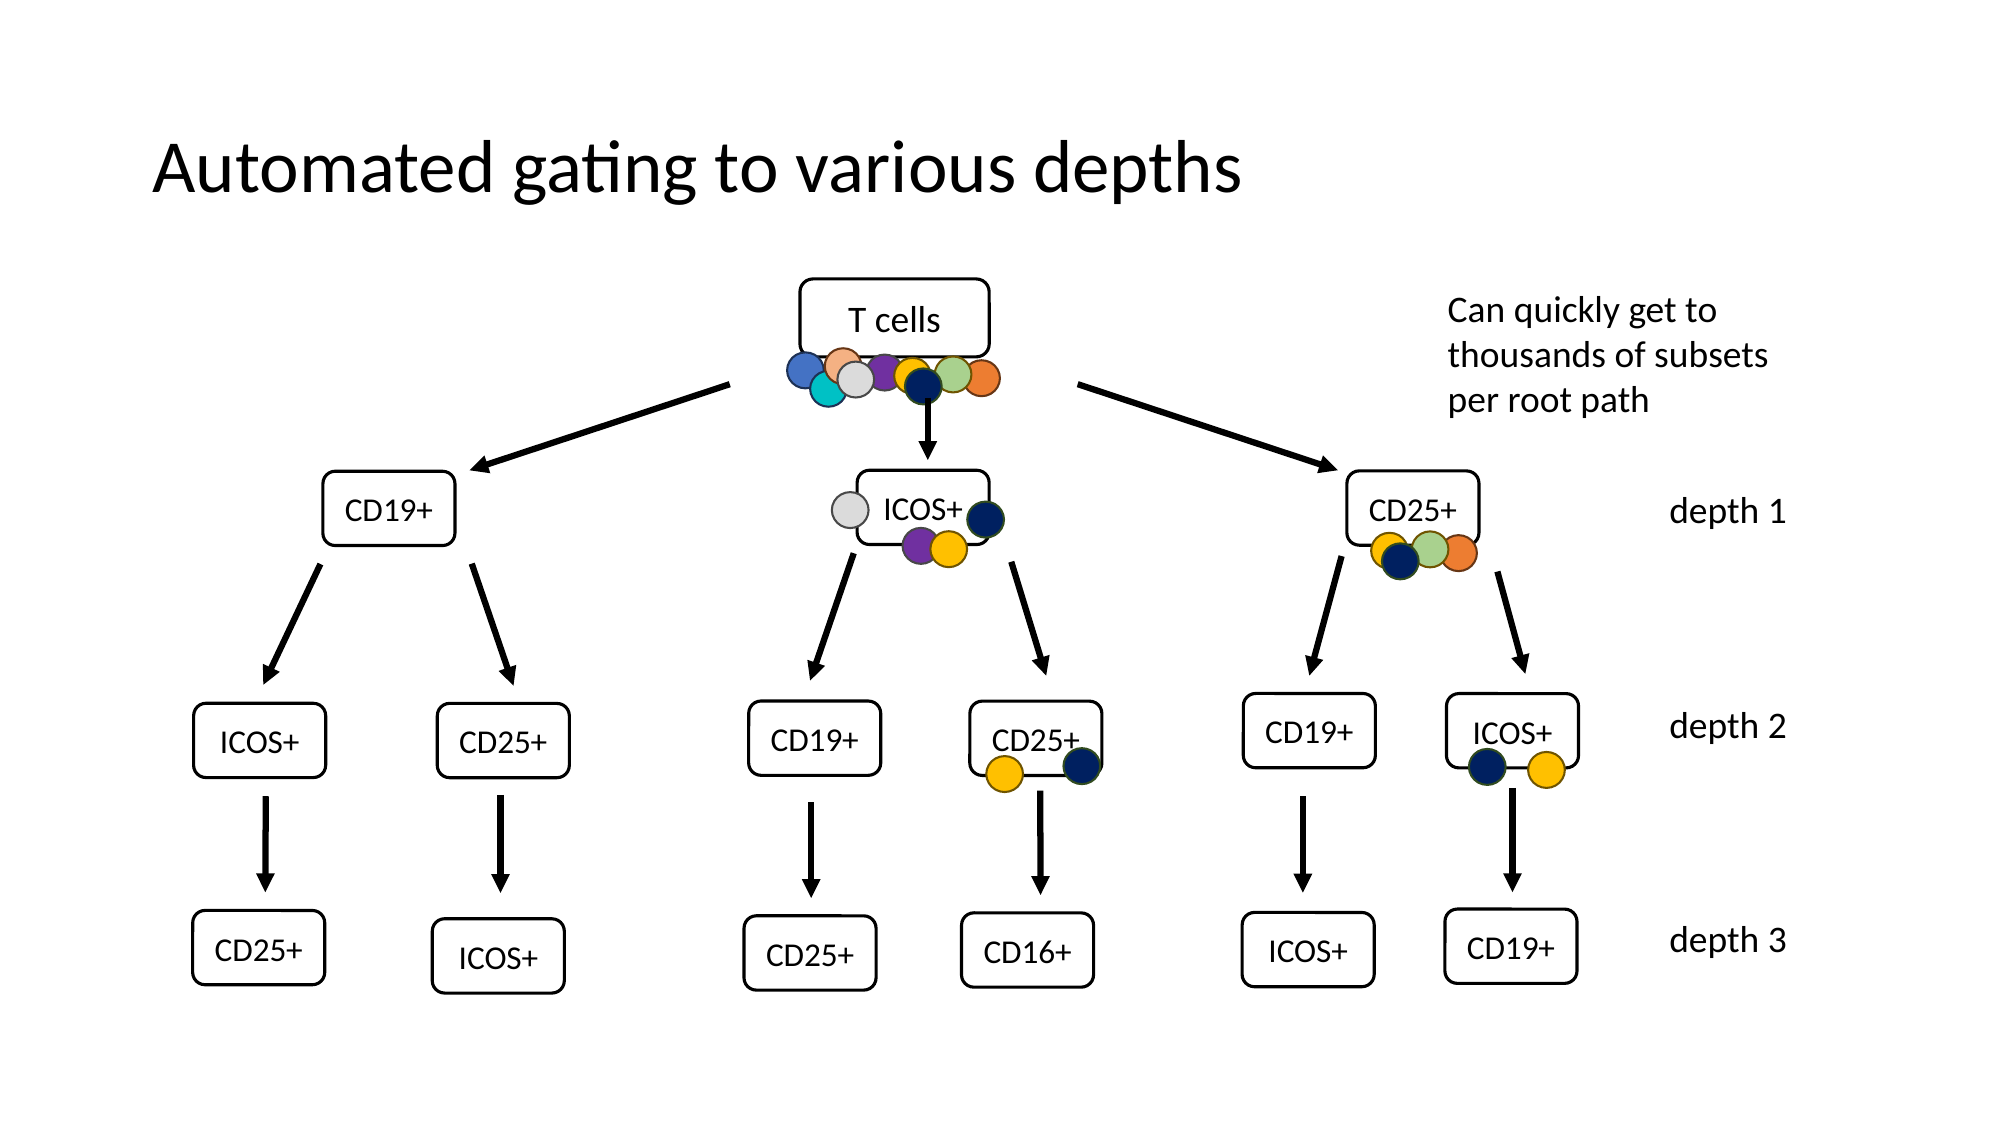

# Automated gating to various depths
Can quickly get to thousands of subsets per root path
T cells

ICOS+
CD25+
CD19+
depth 1

CD19+
depth 2
ICOS+
CD19+
CD25+
ICOS+
CD25+

depth 3
CD19+
CD25+
ICOS+
CD16+
CD25+
ICOS+